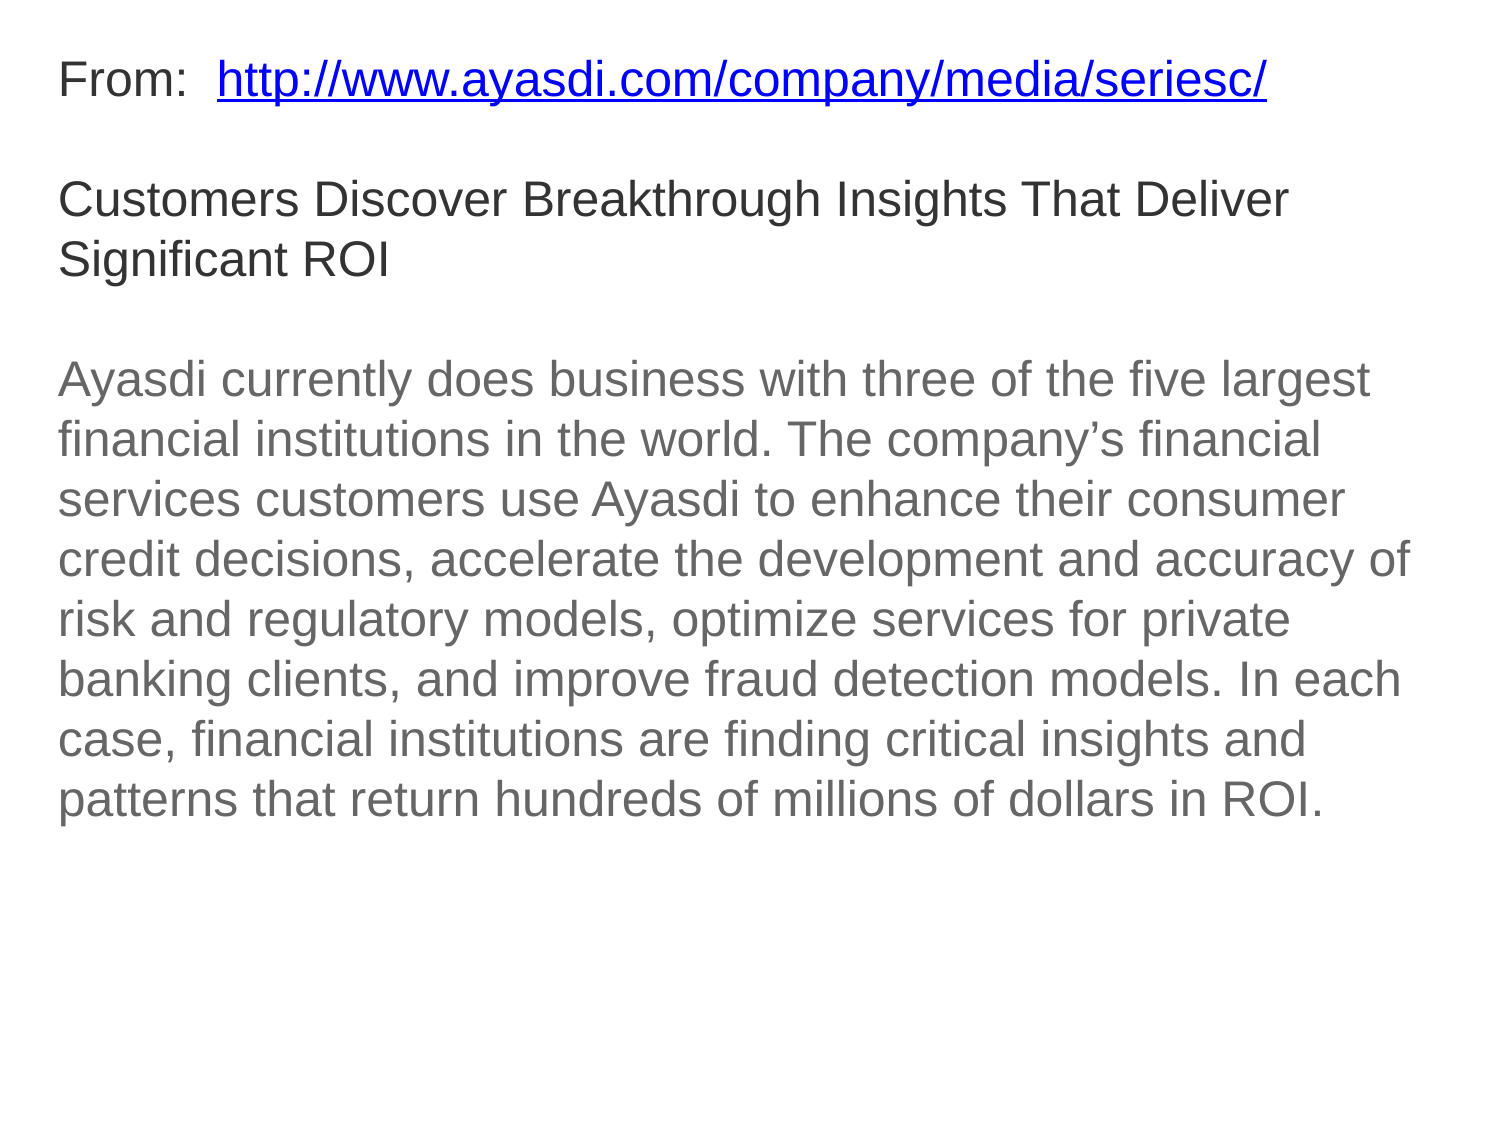

From:  http://www.ayasdi.com/company/media/seriesc/

Customers Discover Breakthrough Insights That Deliver Significant ROI

Ayasdi currently does business with three of the five largest financial institutions in the world. The company’s financial services customers use Ayasdi to enhance their consumer credit decisions, accelerate the development and accuracy of risk and regulatory models, optimize services for private banking clients, and improve fraud detection models. In each case, financial institutions are finding critical insights and patterns that return hundreds of millions of dollars in ROI.